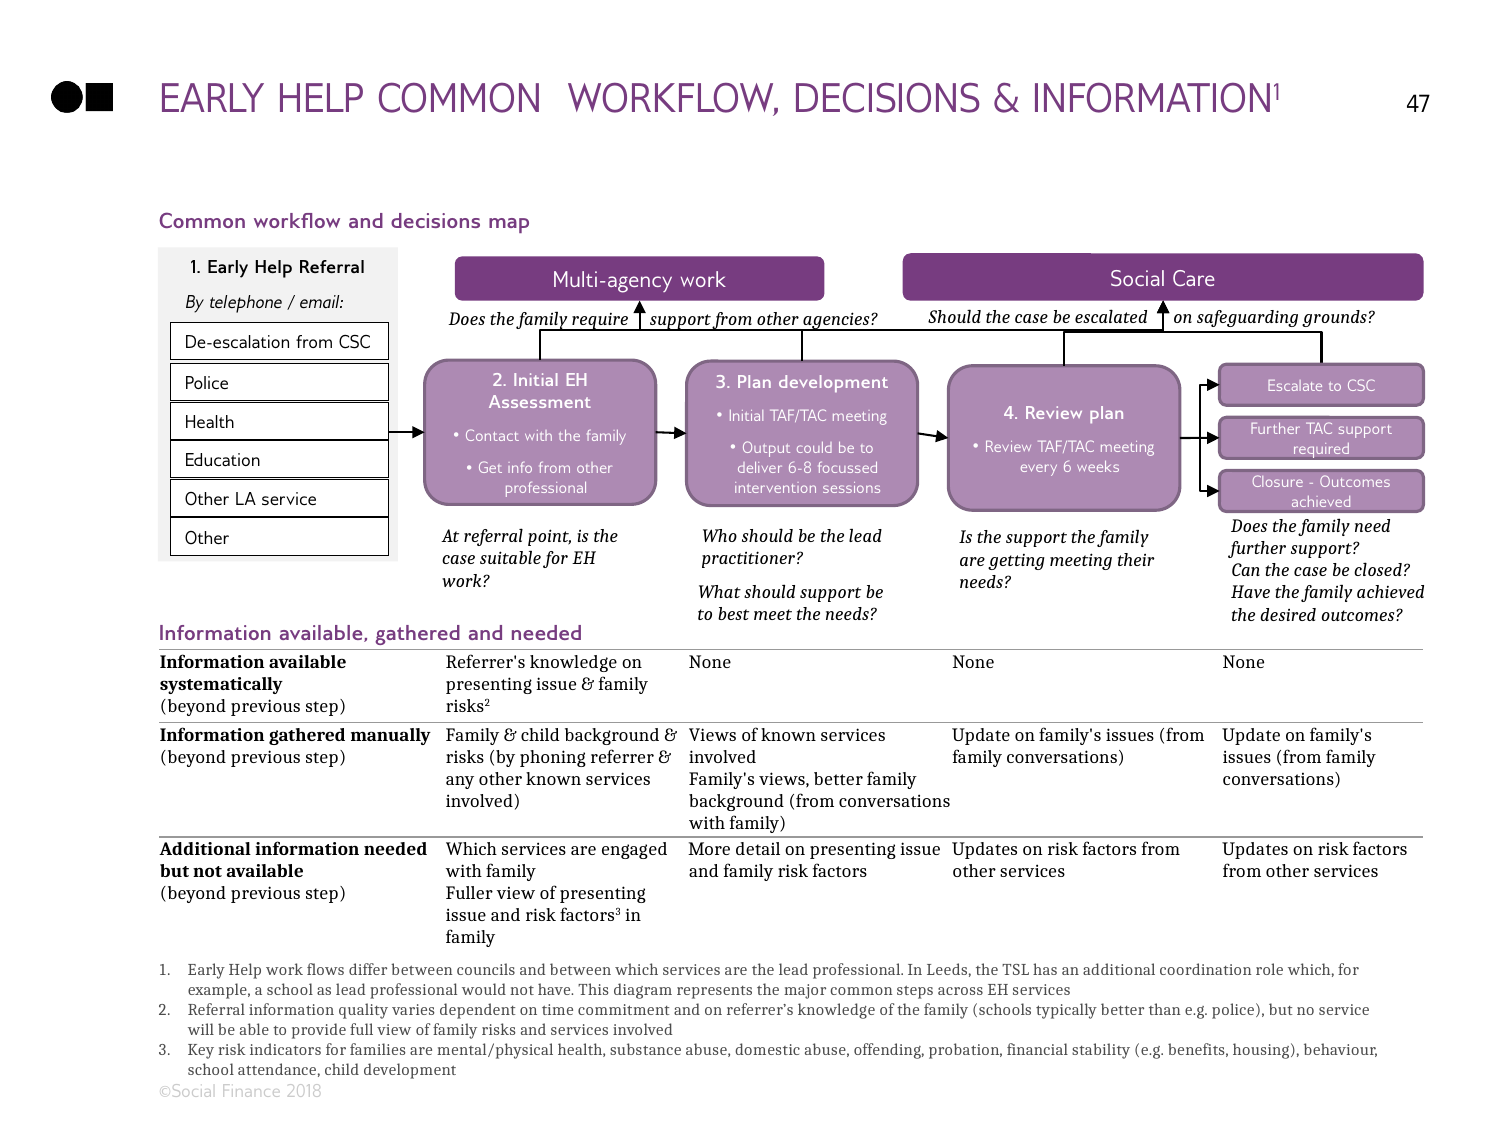

# Early help common  workflow, decisions & information1
47
Common workflow and decisions map
1. Early Help Referral
Social Care
Multi-agency work
By telephone / email:
Should the case be escalated      on safeguarding grounds?
Does the family require     support from other agencies?
De-escalation from CSC
2. Initial EH Assessment
Contact with the family
Get info from other professional
3. Plan development
Initial TAF/TAC meeting
Output could be to deliver 6-8 focussed intervention sessions
Escalate to CSC
Further TAC support required
Closure - Outcomes achieved
4. Review plan
Review TAF/TAC meeting every 6 weeks
Police
Health
Education
Other LA service
Does the family need further support?
Who should be the lead practitioner?
At referral point, is the case suitable for EH work?
Is the support the family are getting meeting their needs?
Other
Can the case be closed? Have the family achieved the desired outcomes?
What should support be to best meet the needs?
Information available, gathered and needed
| Information available systematically (beyond previous step) | Referrer's knowledge on presenting issue & family risks2 | None | None | None |
| --- | --- | --- | --- | --- |
| Information gathered manually (beyond previous step) | Family & child background & risks (by phoning referrer & any other known services involved) | Views of known services involved Family's views, better family background (from conversations with family) | Update on family's issues (from family conversations) | Update on family's issues (from family conversations) |
| Additional information needed but not available (beyond previous step) | Which services are engaged with family Fuller view of presenting issue and risk factors3 in family | More detail on presenting issue and family risk factors | Updates on risk factors from other services | Updates on risk factors from other services |
Early Help work flows differ between councils and between which services are the lead professional. In Leeds, the TSL has an additional coordination role which, for example, a school as lead professional would not have. This diagram represents the major common steps across EH services
Referral information quality varies dependent on time commitment and on referrer’s knowledge of the family (schools typically better than e.g. police), but no service will be able to provide full view of family risks and services involved
Key risk indicators for families are mental/physical health, substance abuse, domestic abuse, offending, probation, financial stability (e.g. benefits, housing), behaviour, school attendance, child development